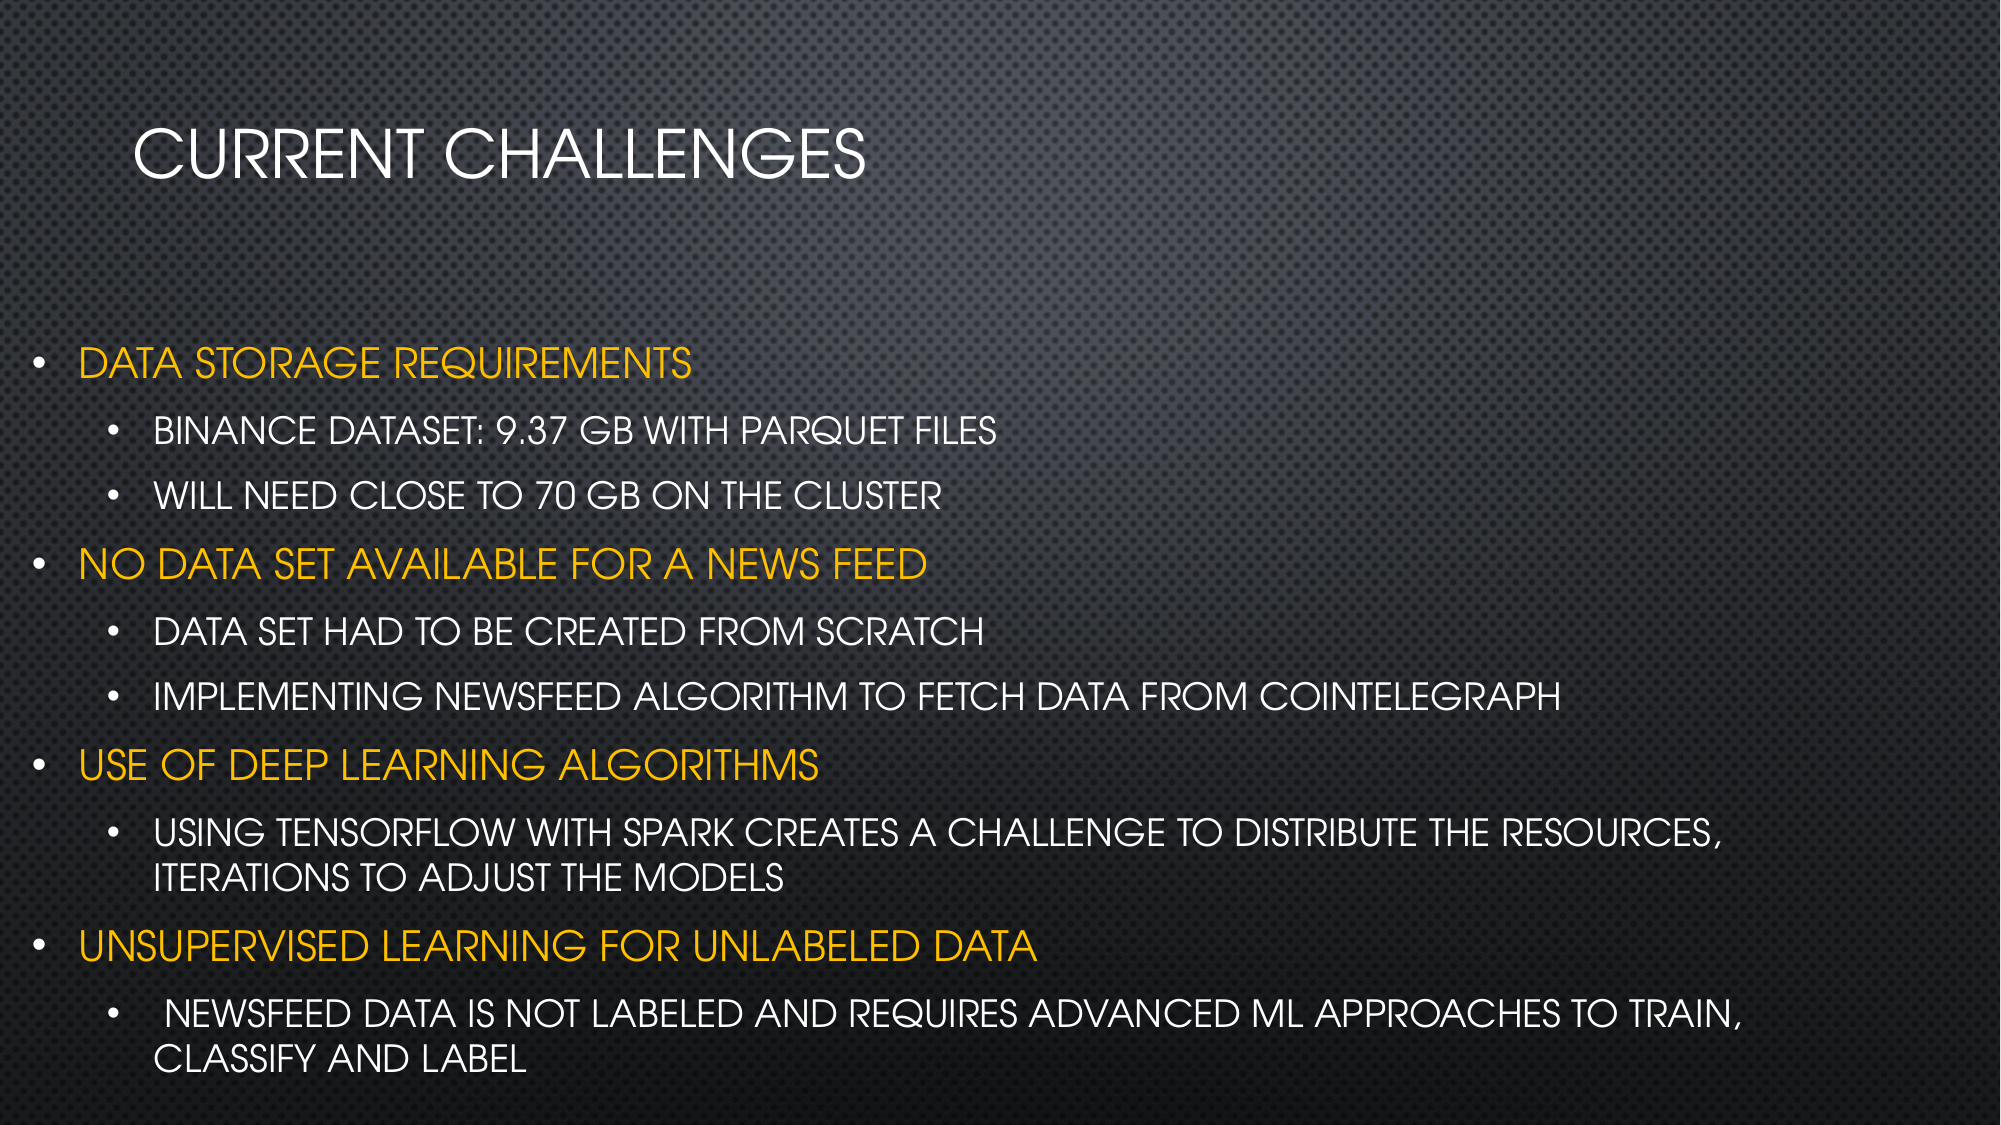

# Current challenges
Data storage requirements
Binance dataset: 9.37 GB with parquet files
Will need close to 70 GB on the cluster
No data set available for a news feed
Data set had to be created from scratch
Implementing newsfeed algorithm to fetch data from CoinTelegraph
Use of Deep Learning algorithms
Using TensorFlow with spark creates a challenge to distribute the resources, iterations to adjust the models
Unsupervised learning for unlabeled data
 Newsfeed data is not labeled and requires advanced ML approaches to train, classify and label